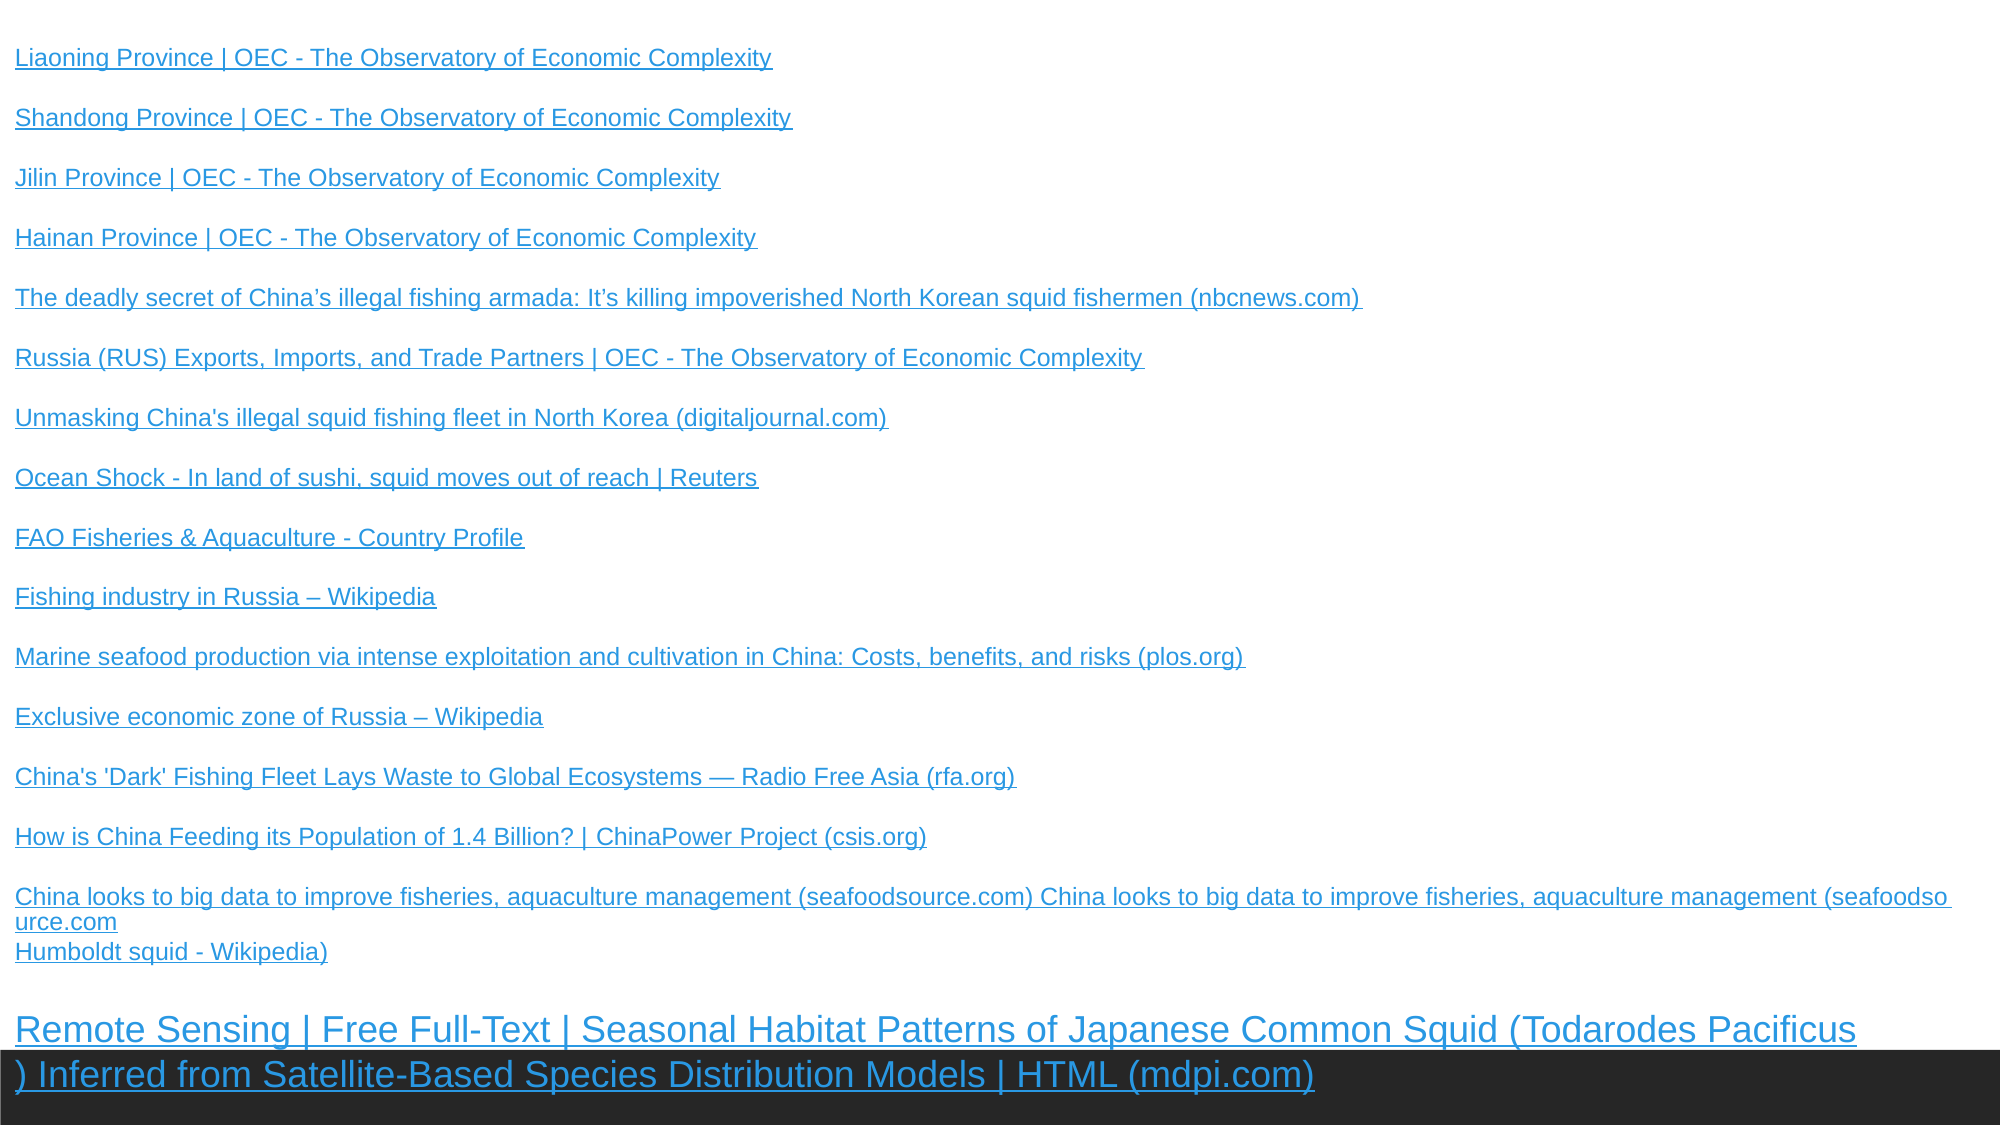

Liaoning Province | OEC - The Observatory of Economic Complexity

Shandong Province | OEC - The Observatory of Economic Complexity

Jilin Province | OEC - The Observatory of Economic Complexity

Hainan Province | OEC - The Observatory of Economic Complexity

The deadly secret of China’s illegal fishing armada: It’s killing impoverished North Korean squid fishermen (nbcnews.com)

Russia (RUS) Exports, Imports, and Trade Partners | OEC - The Observatory of Economic Complexity

Unmasking China's illegal squid fishing fleet in North Korea (digitaljournal.com)

Ocean Shock - In land of sushi, squid moves out of reach | Reuters

FAO Fisheries & Aquaculture - Country Profile

Fishing industry in Russia – Wikipedia

Marine seafood production via intense exploitation and cultivation in China: Costs, benefits, and risks (plos.org)

Exclusive economic zone of Russia – Wikipedia

China's 'Dark' Fishing Fleet Lays Waste to Global Ecosystems — Radio Free Asia (rfa.org)

How is China Feeding its Population of 1.4 Billion? | ChinaPower Project (csis.org)

China looks to big data to improve fisheries, aquaculture management (seafoodsource.com) China looks to big data to improve fisheries, aquaculture management (seafoodsource.com
Humboldt squid - Wikipedia)

Remote Sensing | Free Full-Text | Seasonal Habitat Patterns of Japanese Common Squid (Todarodes Pacificus) Inferred from Satellite-Based Species Distribution Models | HTML (mdpi.com)